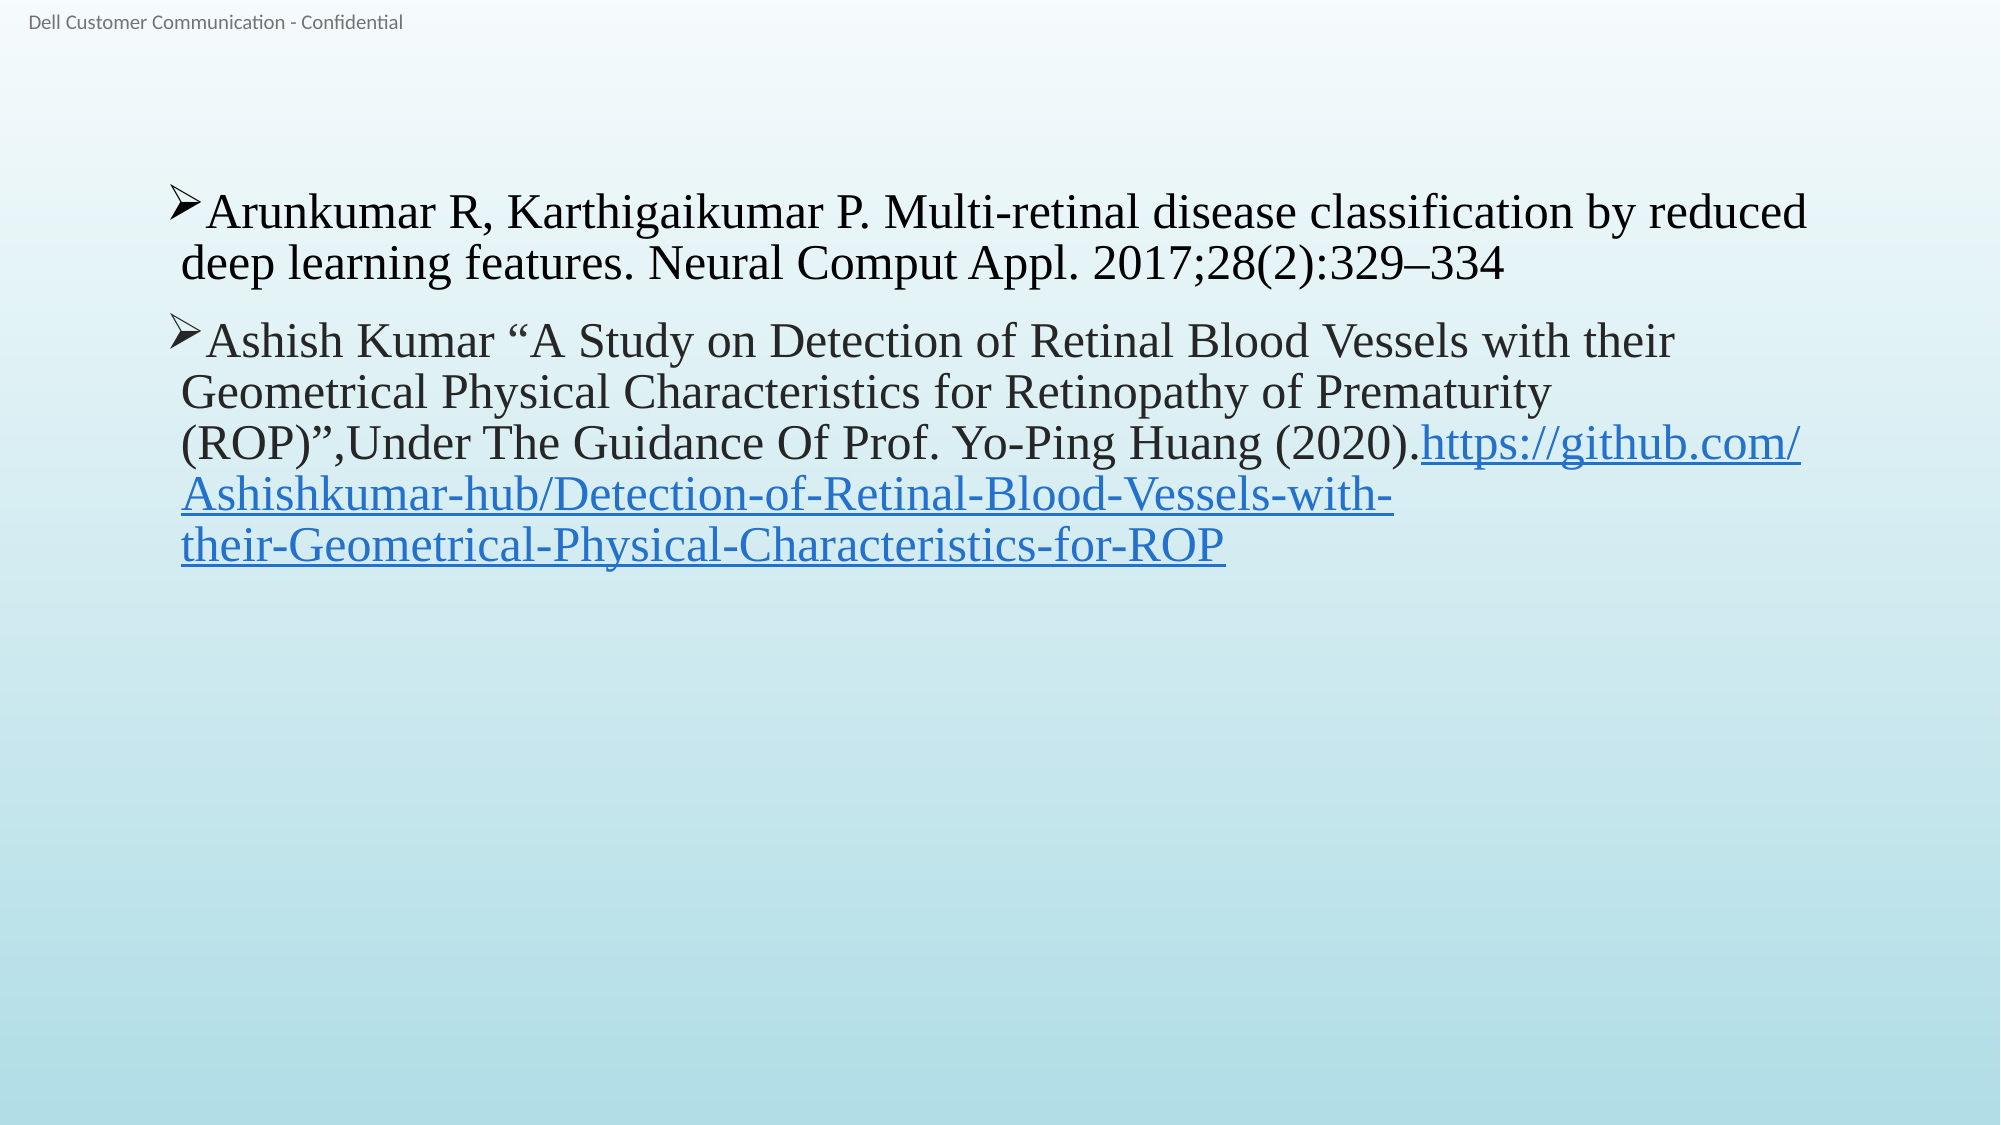

Arunkumar R, Karthigaikumar P. Multi-retinal disease classification by reduced deep learning features. Neural Comput Appl. 2017;28(2):329–334
Ashish Kumar “A Study on Detection of Retinal Blood Vessels with their Geometrical Physical Characteristics for Retinopathy of Prematurity (ROP)”,Under The Guidance Of Prof. Yo-Ping Huang (2020).https://github.com/Ashishkumar-hub/Detection-of-Retinal-Blood-Vessels-with-their-Geometrical-Physical-Characteristics-for-ROP